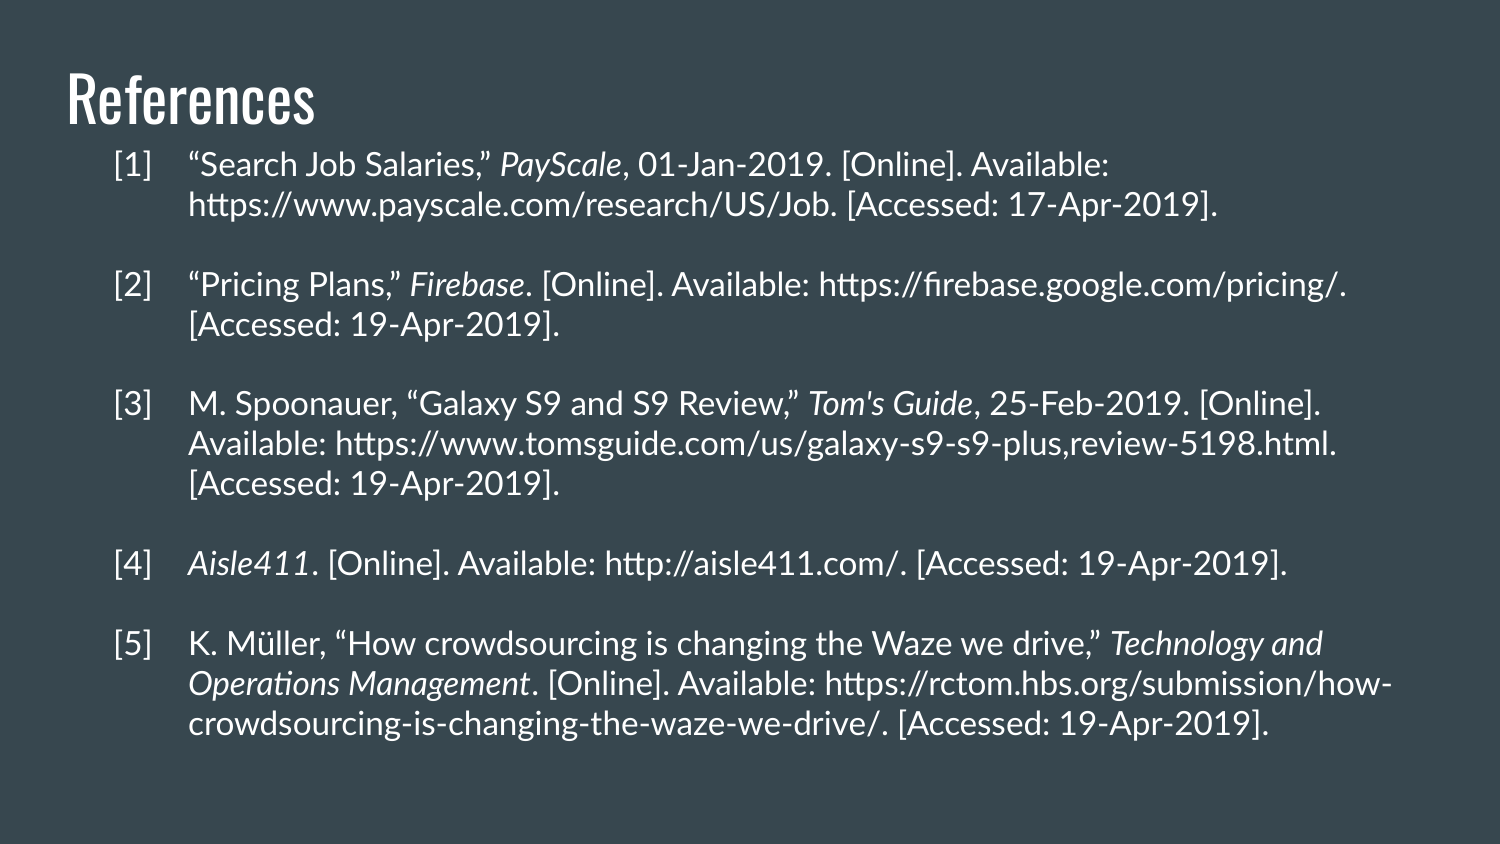

# References
[1]	“Search Job Salaries,” PayScale, 01-Jan-2019. [Online]. Available:   https://www.payscale.com/research/US/Job. [Accessed: 17-Apr-2019].

[2]	“Pricing Plans,” Firebase. [Online]. Available: https://firebase.google.com/pricing/. [Accessed: 19-Apr-2019].

[3]	M. Spoonauer, “Galaxy S9 and S9 Review,” Tom's Guide, 25-Feb-2019. [Online]. Available: https://www.tomsguide.com/us/galaxy-s9-s9-plus,review-5198.html. [Accessed: 19-Apr-2019].

[4]	Aisle411. [Online]. Available: http://aisle411.com/. [Accessed: 19-Apr-2019].

[5]	K. Müller, “How crowdsourcing is changing the Waze we drive,” Technology and Operations Management. [Online]. Available: https://rctom.hbs.org/submission/how-crowdsourcing-is-changing-the-waze-we-drive/. [Accessed: 19-Apr-2019].